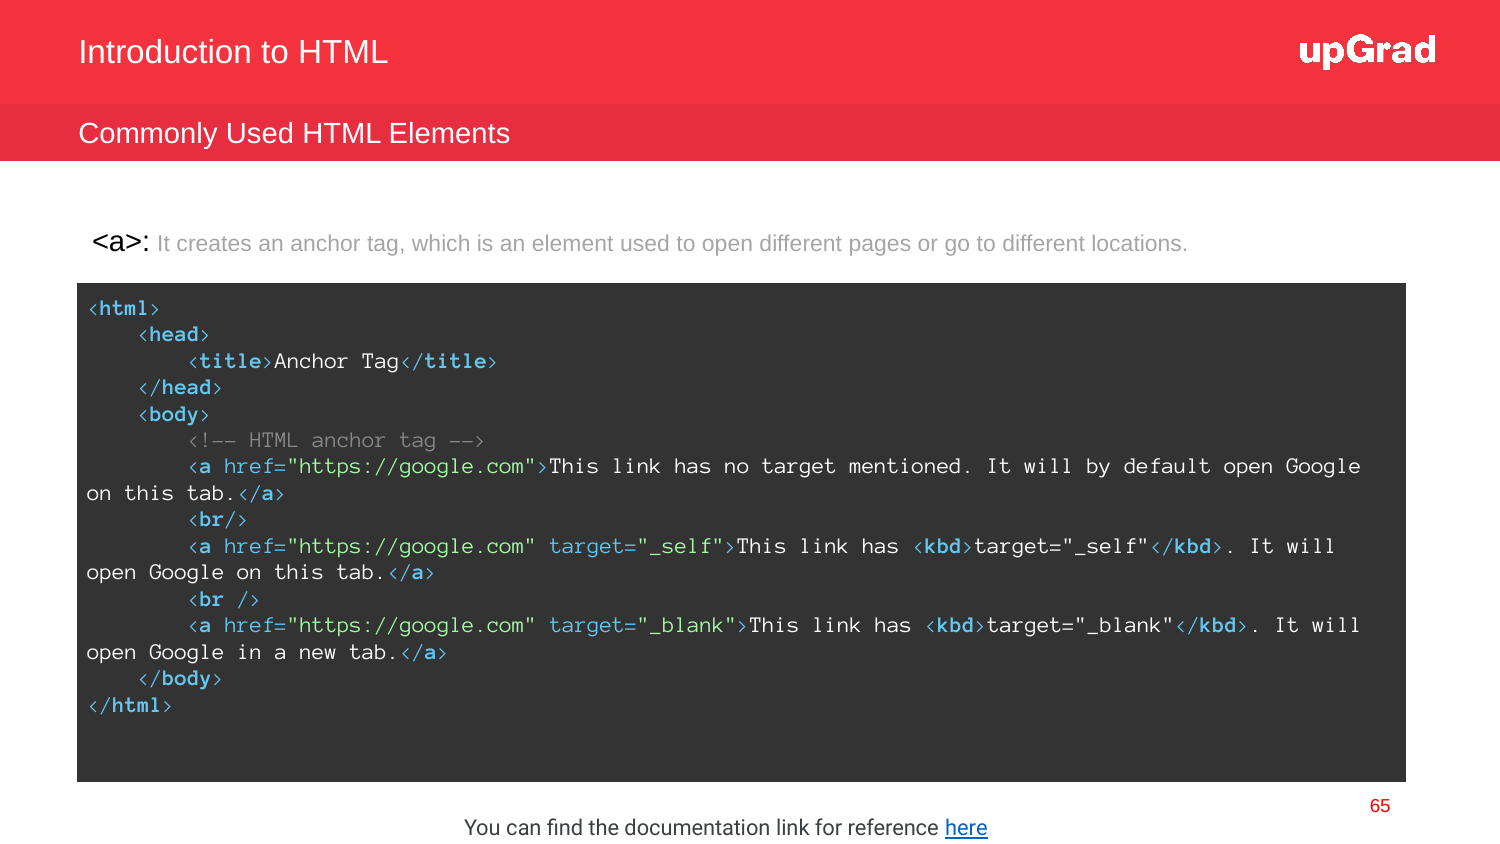

Introduction to HTML

Commonly Used HTML Elements
<a>: It creates an anchor tag, which is an element used to open different pages or go to different locations.
| <html> <head> <title>Anchor Tag</title> </head> <body> <!-- HTML anchor tag --> <a href="https://google.com">This link has no target mentioned. It will by default open Google on this tab.</a> <br/> <a href="https://google.com" target="\_self">This link has <kbd>target="\_self"</kbd>. It will open Google on this tab.</a> <br /> <a href="https://google.com" target="\_blank">This link has <kbd>target="\_blank"</kbd>. It will open Google in a new tab.</a> </body> </html> |
| --- |
65
You can find the documentation link for reference here